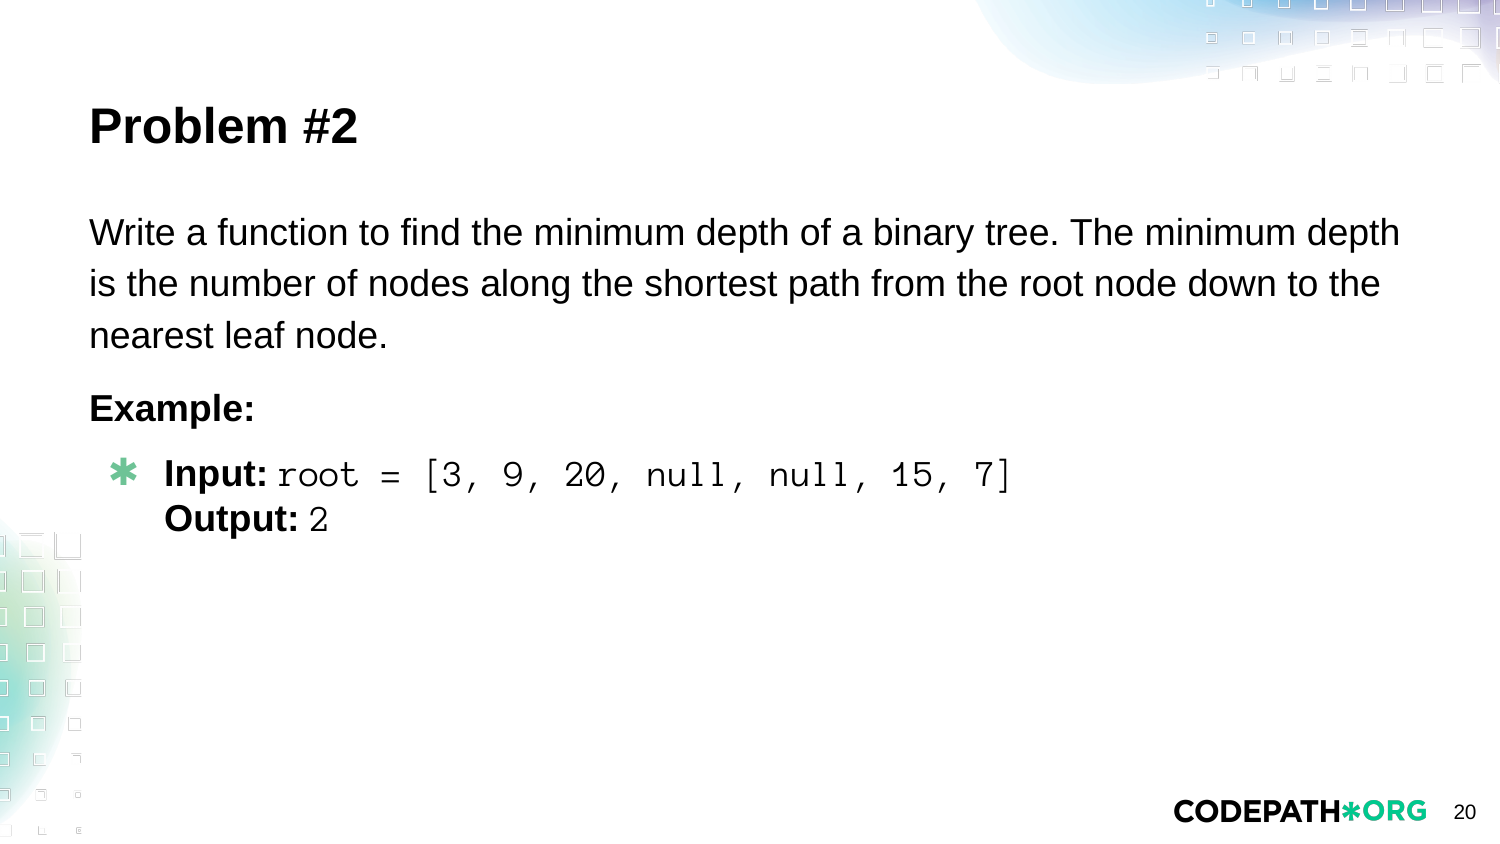

# Problem #2
Write a function to find the minimum depth of a binary tree. The minimum depth is the number of nodes along the shortest path from the root node down to the nearest leaf node.
Example:
Input: root = [3, 9, 20, null, null, 15, 7]
Output: 2
20